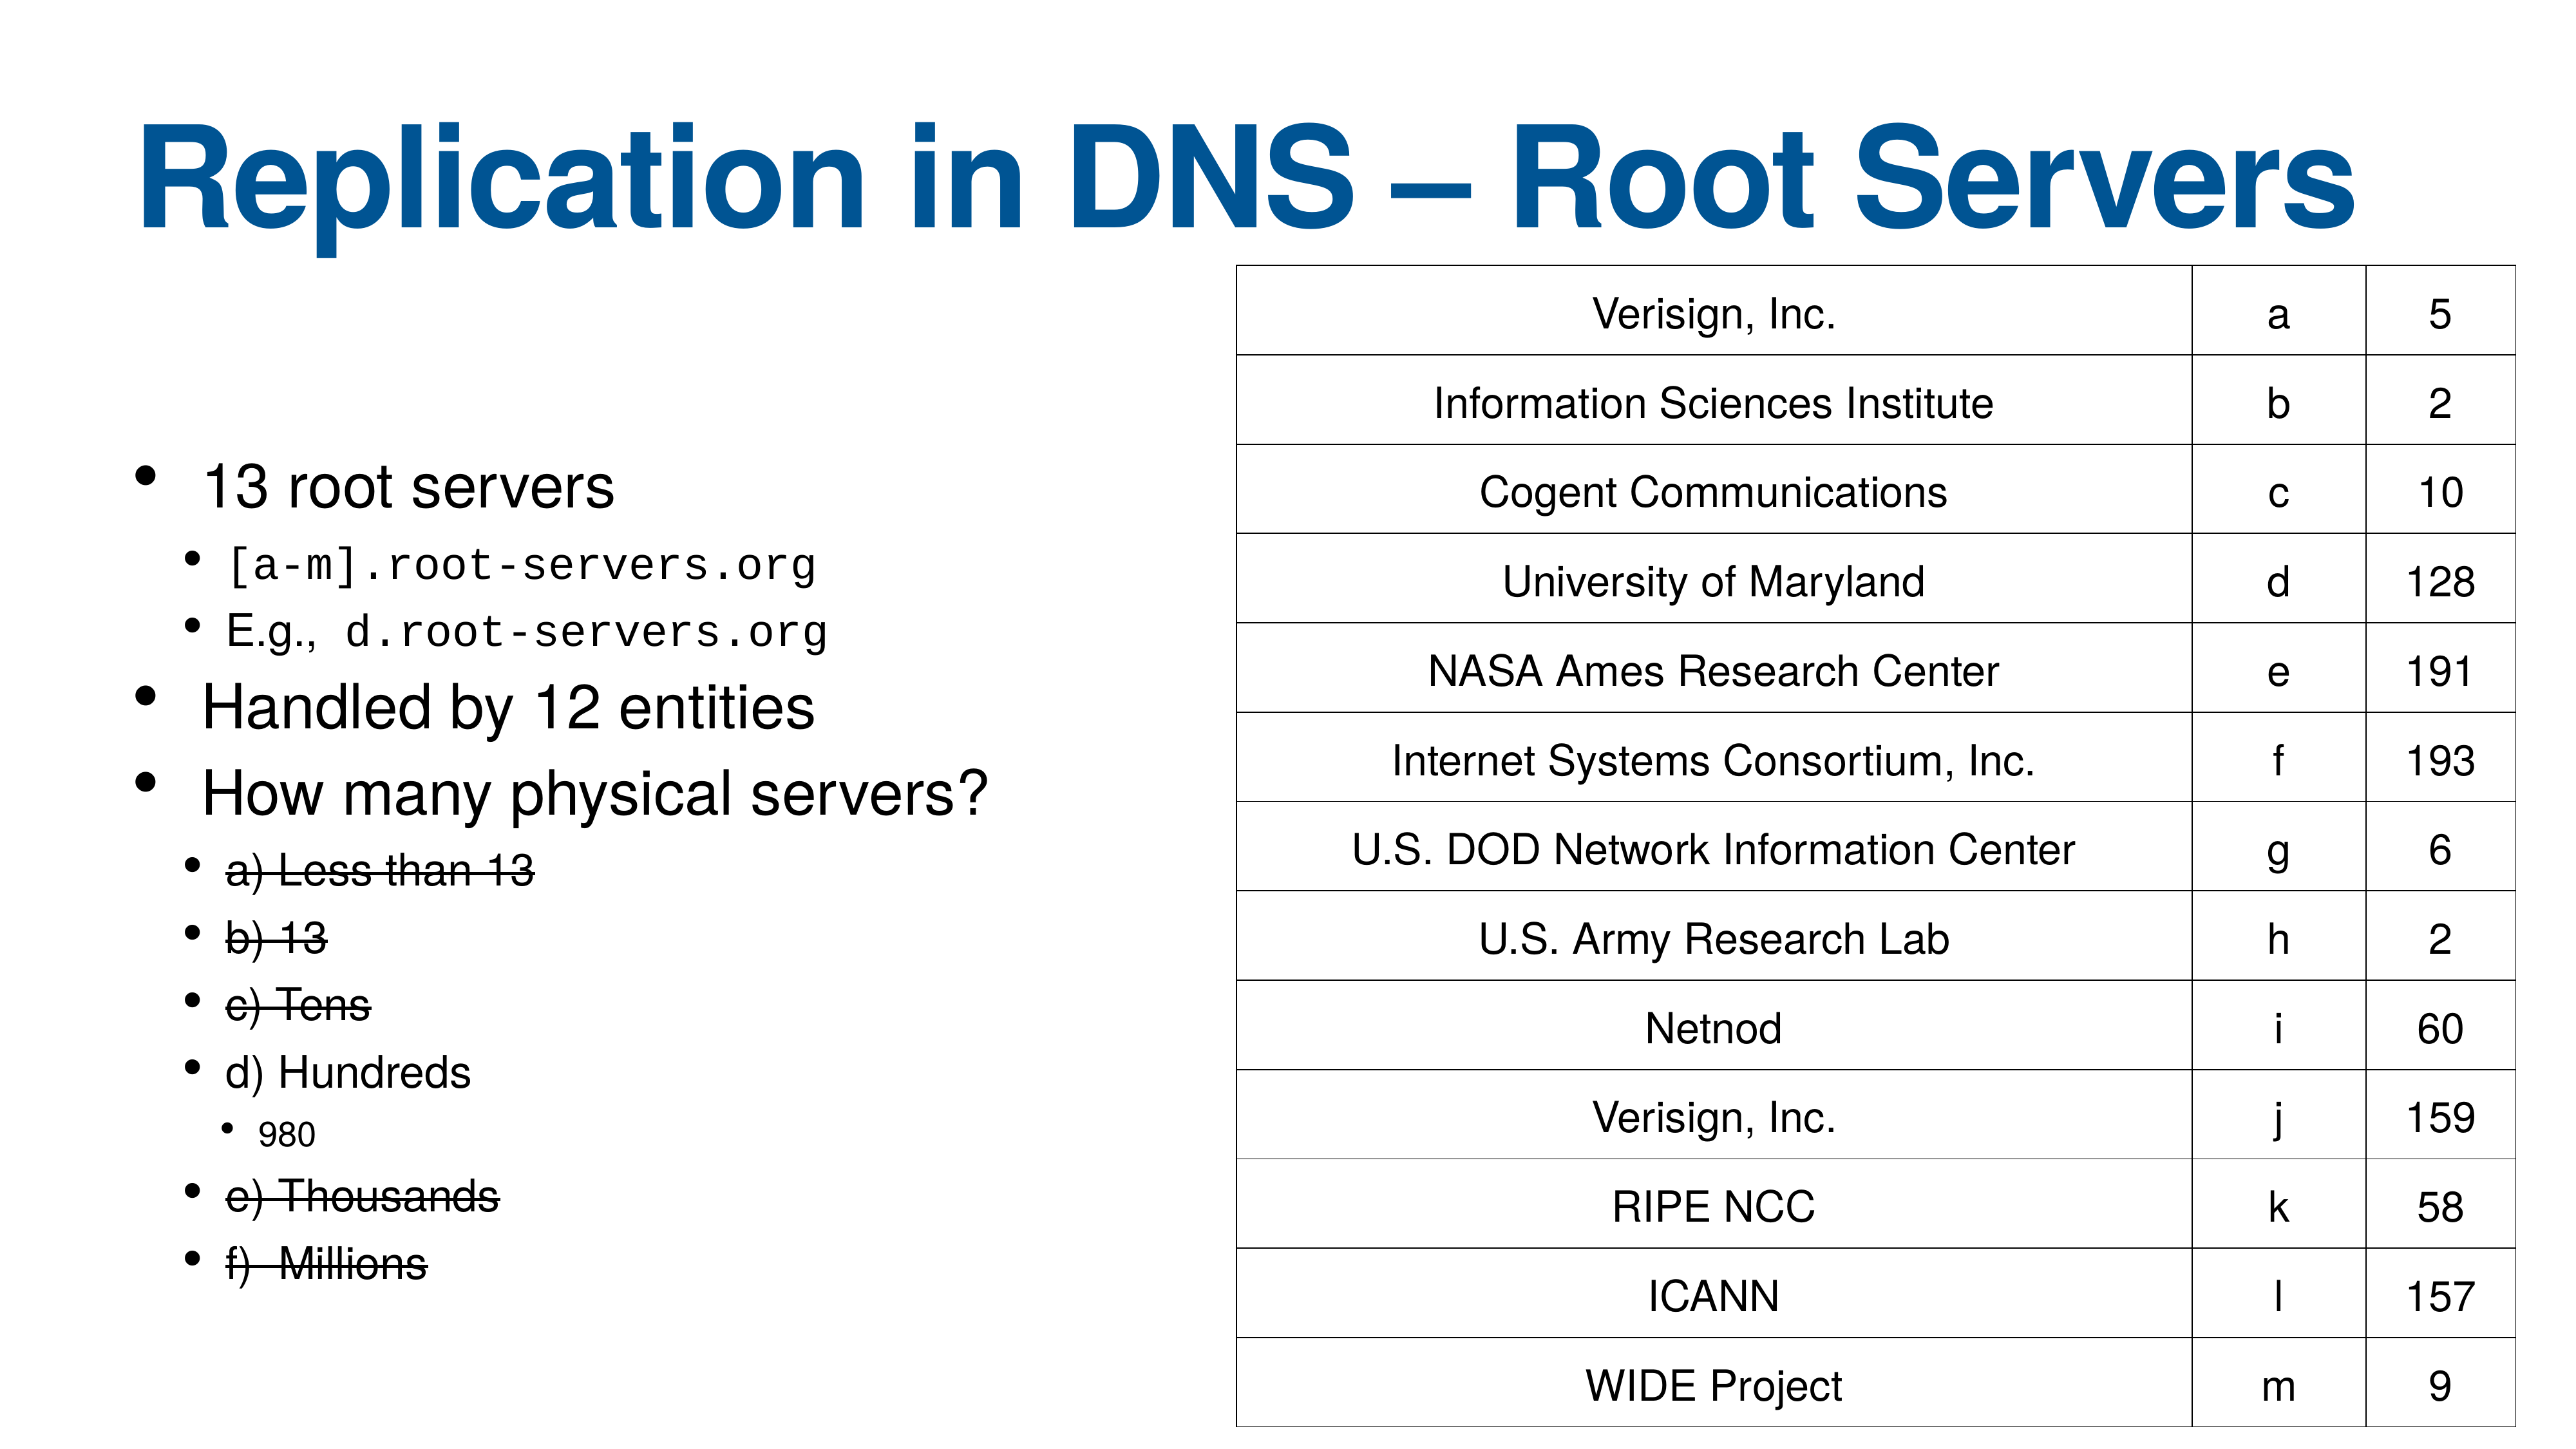

# Replication in DNS – Root Servers
| Verisign, Inc. | a | 5 |
| --- | --- | --- |
| Information Sciences Institute | b | 2 |
| Cogent Communications | c | 10 |
| University of Maryland | d | 128 |
| NASA Ames Research Center | e | 191 |
| Internet Systems Consortium, Inc. | f | 193 |
| U.S. DOD Network Information Center | g | 6 |
| U.S. Army Research Lab | h | 2 |
| Netnod | i | 60 |
| Verisign, Inc. | j | 159 |
| RIPE NCC | k | 58 |
| ICANN | l | 157 |
| WIDE Project | m | 9 |
13 root servers
[a-m].root-servers.org
E.g., d.root-servers.org
Handled by 12 entities
How many physical servers?
a) Less than 13
b) 13
c) Tens
d) Hundreds
980
e) Thousands
f)  Millions